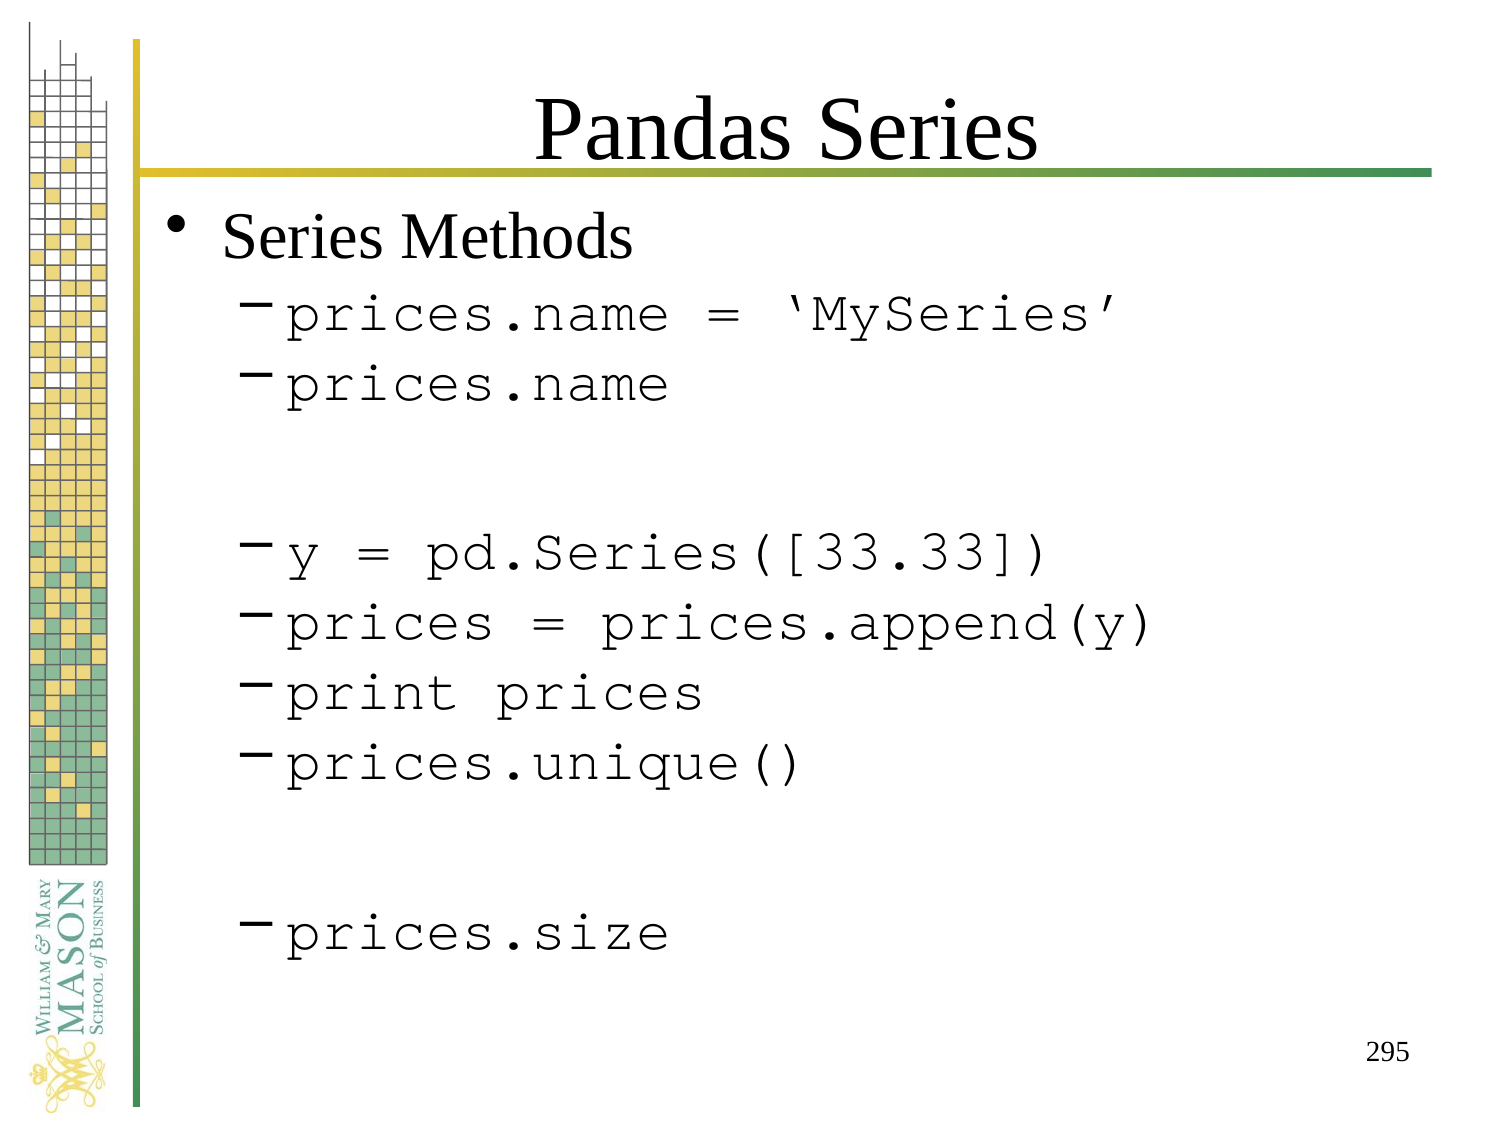

# Pandas Series
Series Methods
prices.name = ‘MySeries’
prices.name

y = pd.Series([33.33])
prices = prices.append(y)
print prices
prices.unique()

prices.size

295